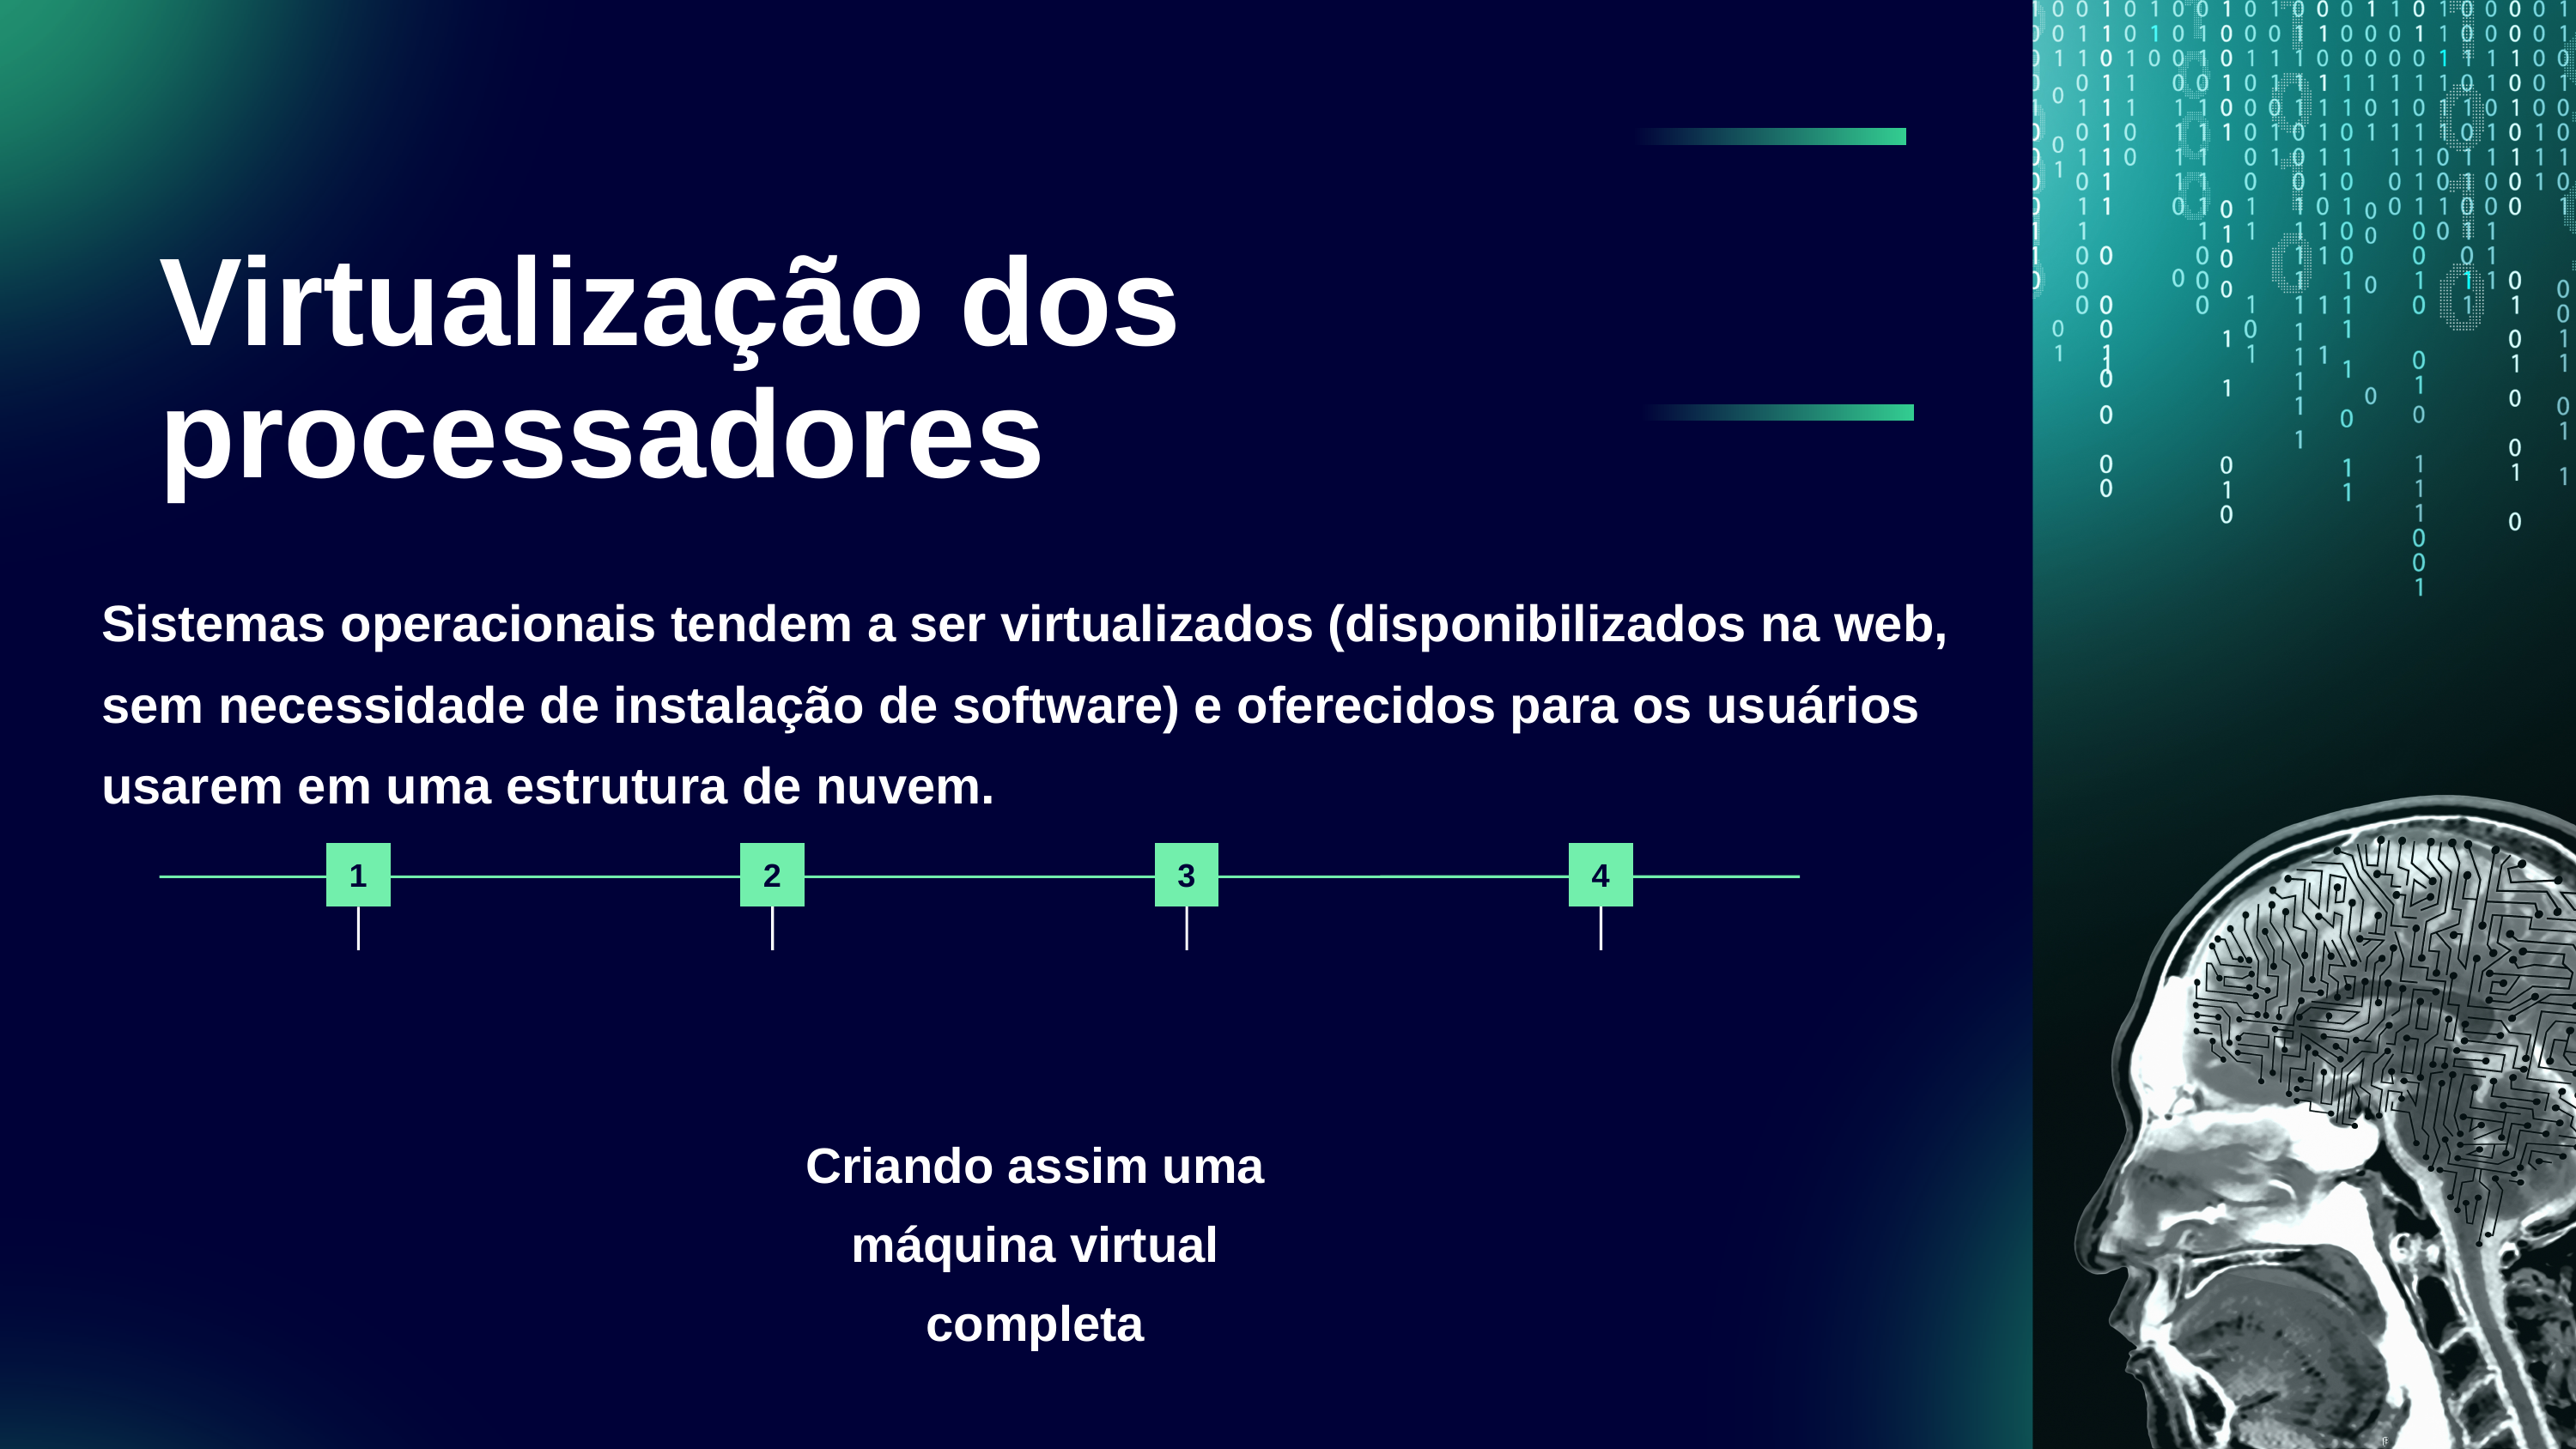

Virtualização dos processadores

Sistemas operacionais tendem a ser virtualizados (disponibilizados na web, sem necessidade de instalação de software) e oferecidos para os usuários usarem em uma estrutura de nuvem.

1
2
3
4

Criando assim uma máquina virtual completa